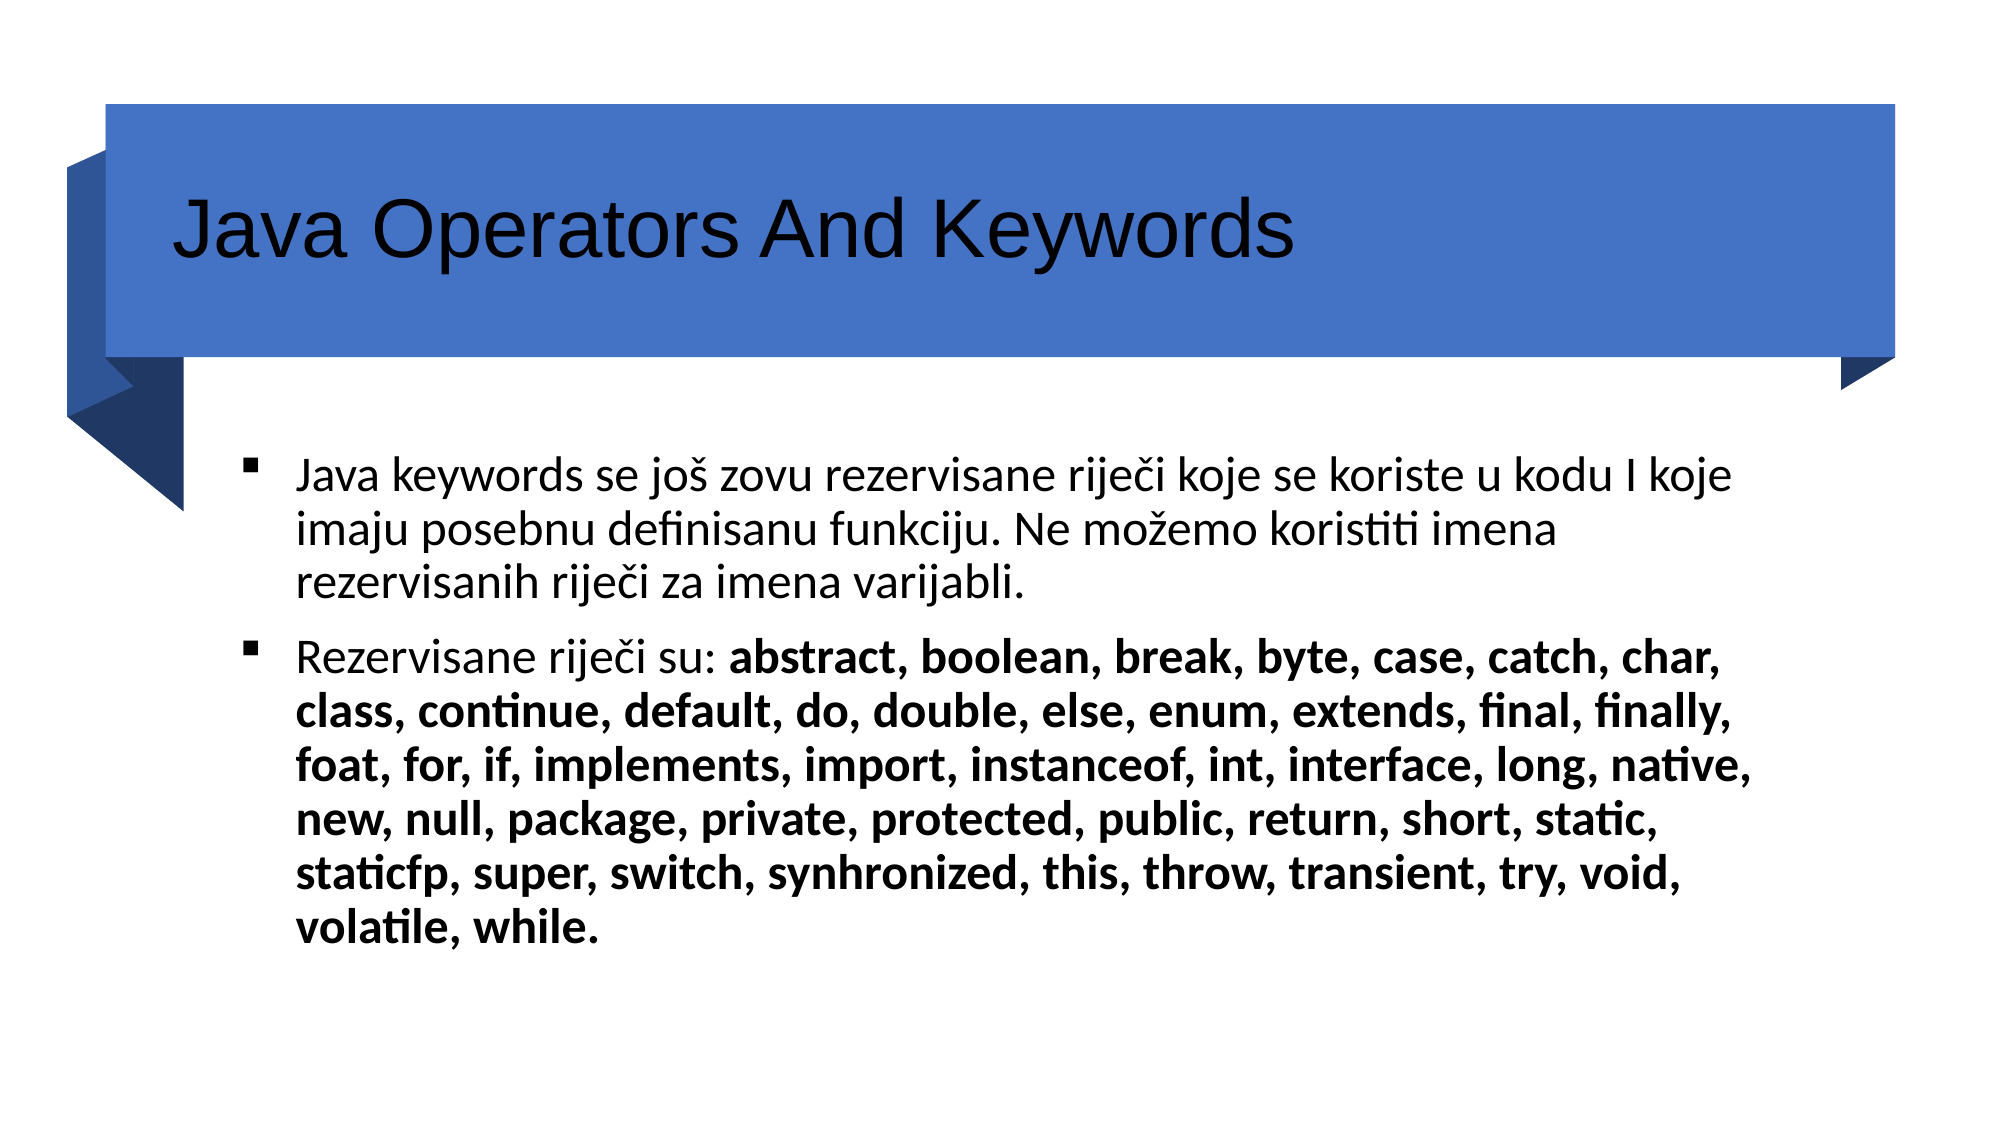

# Java Operators And Keywords

Java keywords se još zovu rezervisane riječi koje se koriste u kodu I koje imaju posebnu definisanu funkciju. Ne možemo koristiti imena rezervisanih riječi za imena varijabli.
Rezervisane riječi su: abstract, boolean, break, byte, case, catch, char, class, continue, default, do, double, else, enum, extends, final, finally, foat, for, if, implements, import, instanceof, int, interface, long, native, new, null, package, private, protected, public, return, short, static, staticfp, super, switch, synhronized, this, throw, transient, try, void, volatile, while.